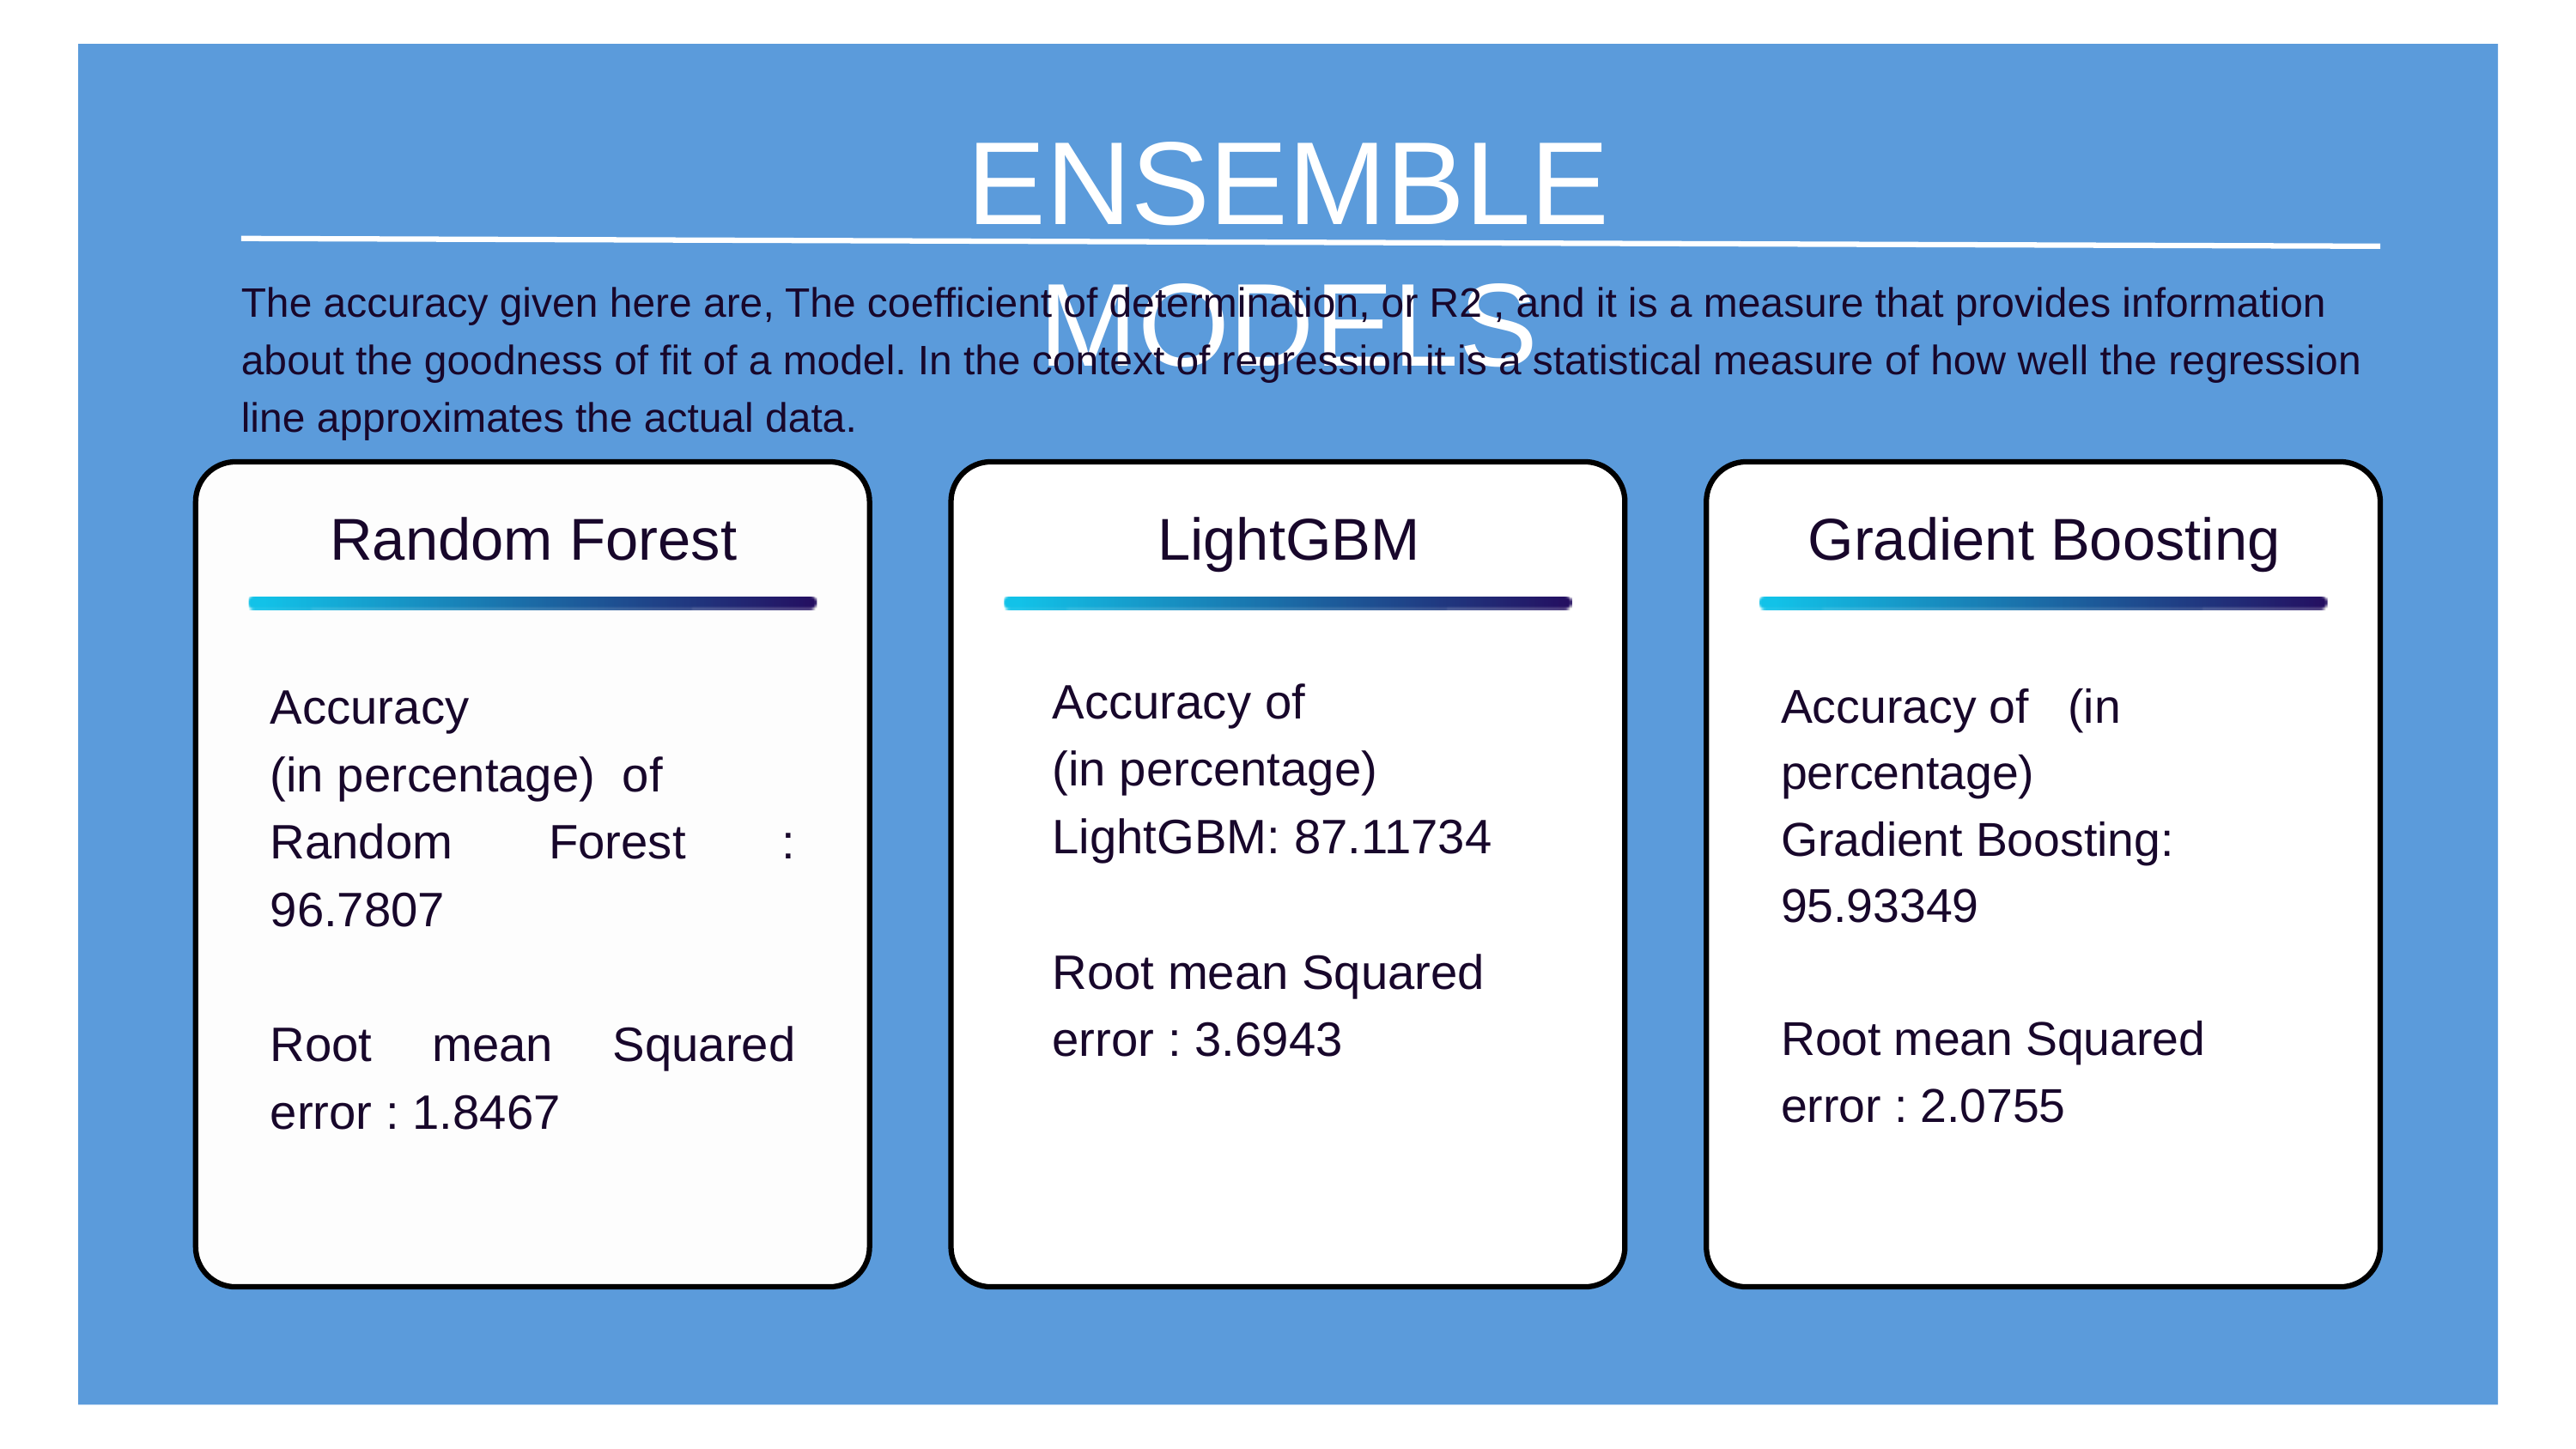

ENSEMBLE MODELS

The accuracy given here are, The coefficient of determination, or R2 , and it is a measure that provides information about the goodness of fit of a model. In the context of regression it is a statistical measure of how well the regression line approximates the actual data.

Random Forest
LightGBM
Gradient Boosting

Accuracy of
(in percentage)
LightGBM: 87.11734

Root mean Squared
error : 3.6943

Accuracy
(in percentage)  of
Random Forest : 96.7807

Root mean Squared error : 1.8467

Accuracy of   (in percentage)
Gradient Boosting: 95.93349

Root mean Squared error : 2.0755